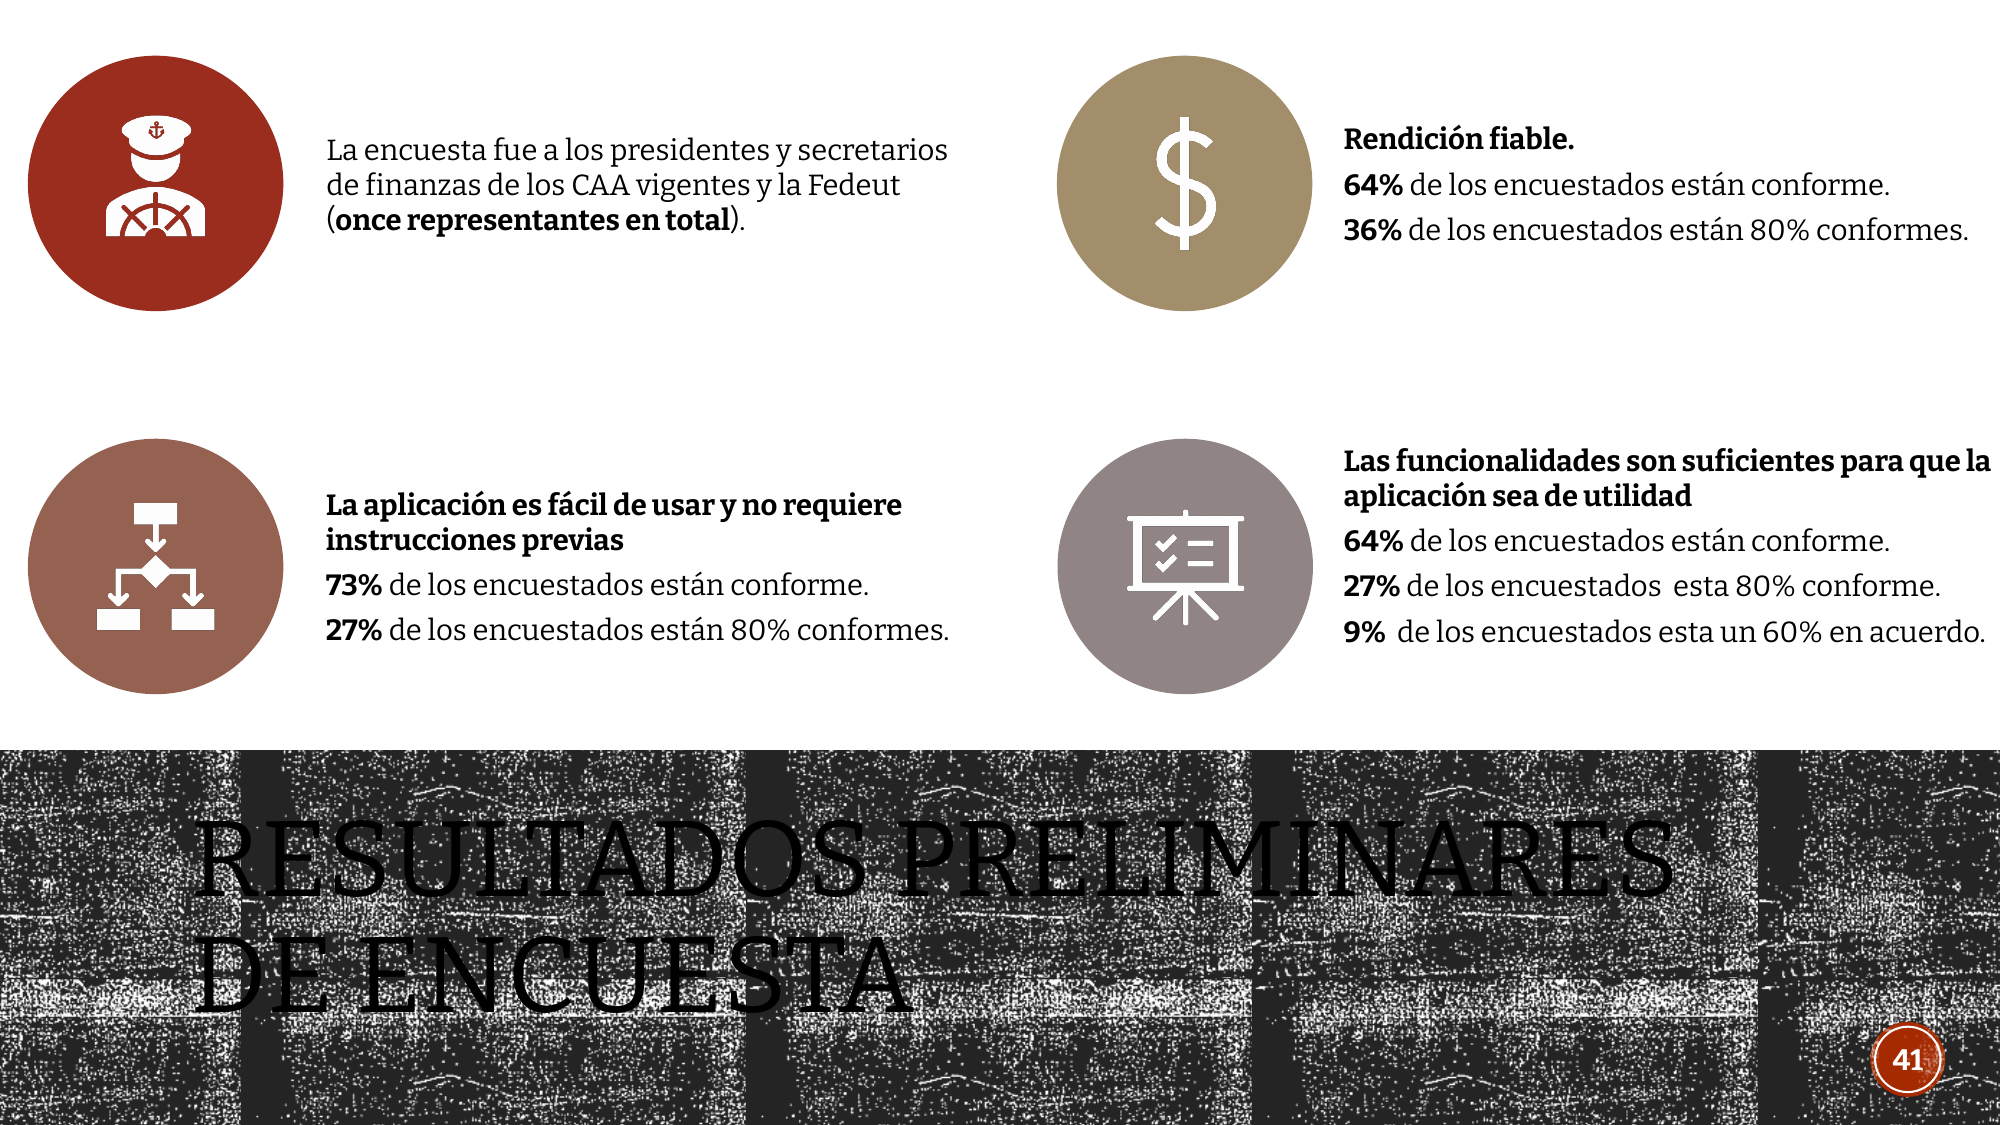

La encuesta fue a los presidentes y secretarios de finanzas de los CAA vigentes y la Fedeut (once representantes en total).
Rendición fiable.
64% de los encuestados están conforme.
36% de los encuestados están 80% conformes.
La aplicación es fácil de usar y no requiere instrucciones previas
73% de los encuestados están conforme.
27% de los encuestados están 80% conformes.
Las funcionalidades son suficientes para que la aplicación sea de utilidad
64% de los encuestados están conforme.
27% de los encuestados  esta 80% conforme.
9%  de los encuestados esta un 60% en acuerdo.

# Resultados PRELIMINARES de Encuesta

41